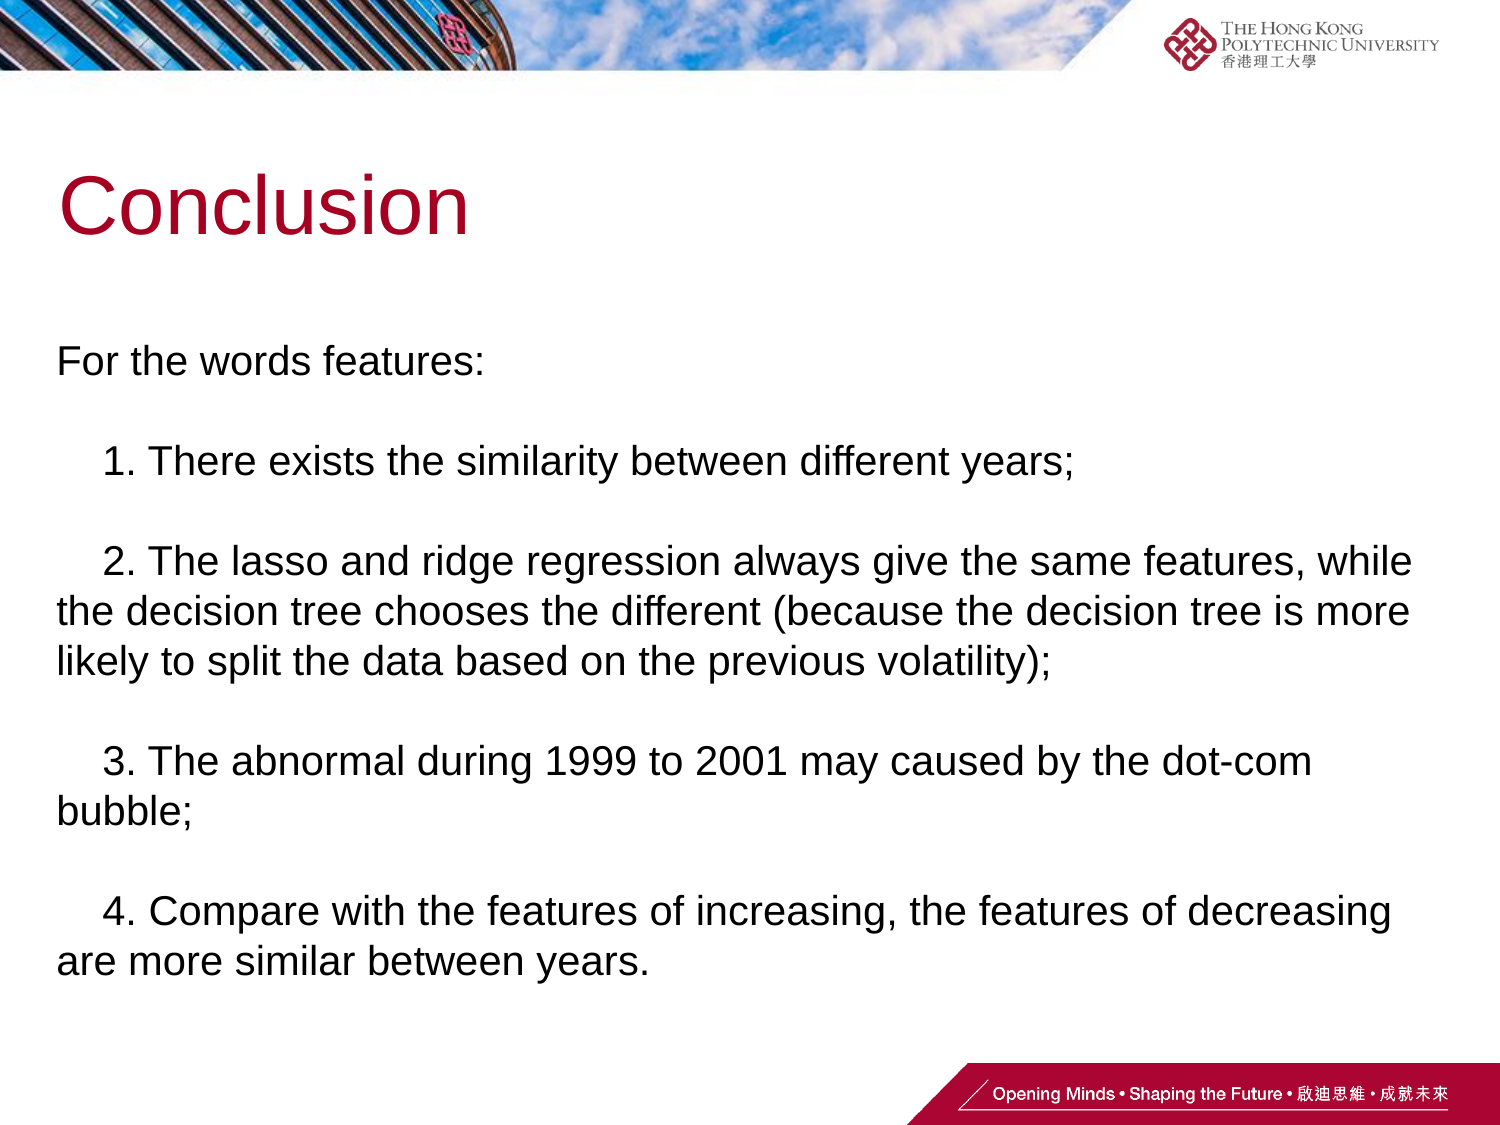

# Conclusion
For the words features:

    1. There exists the similarity between different years;

    2. The lasso and ridge regression always give the same features, while the decision tree chooses the different (because the decision tree is more likely to split the data based on the previous volatility);

    3. The abnormal during 1999 to 2001 may caused by the dot-com bubble;

    4. Compare with the features of increasing, the features of decreasing are more similar between years.